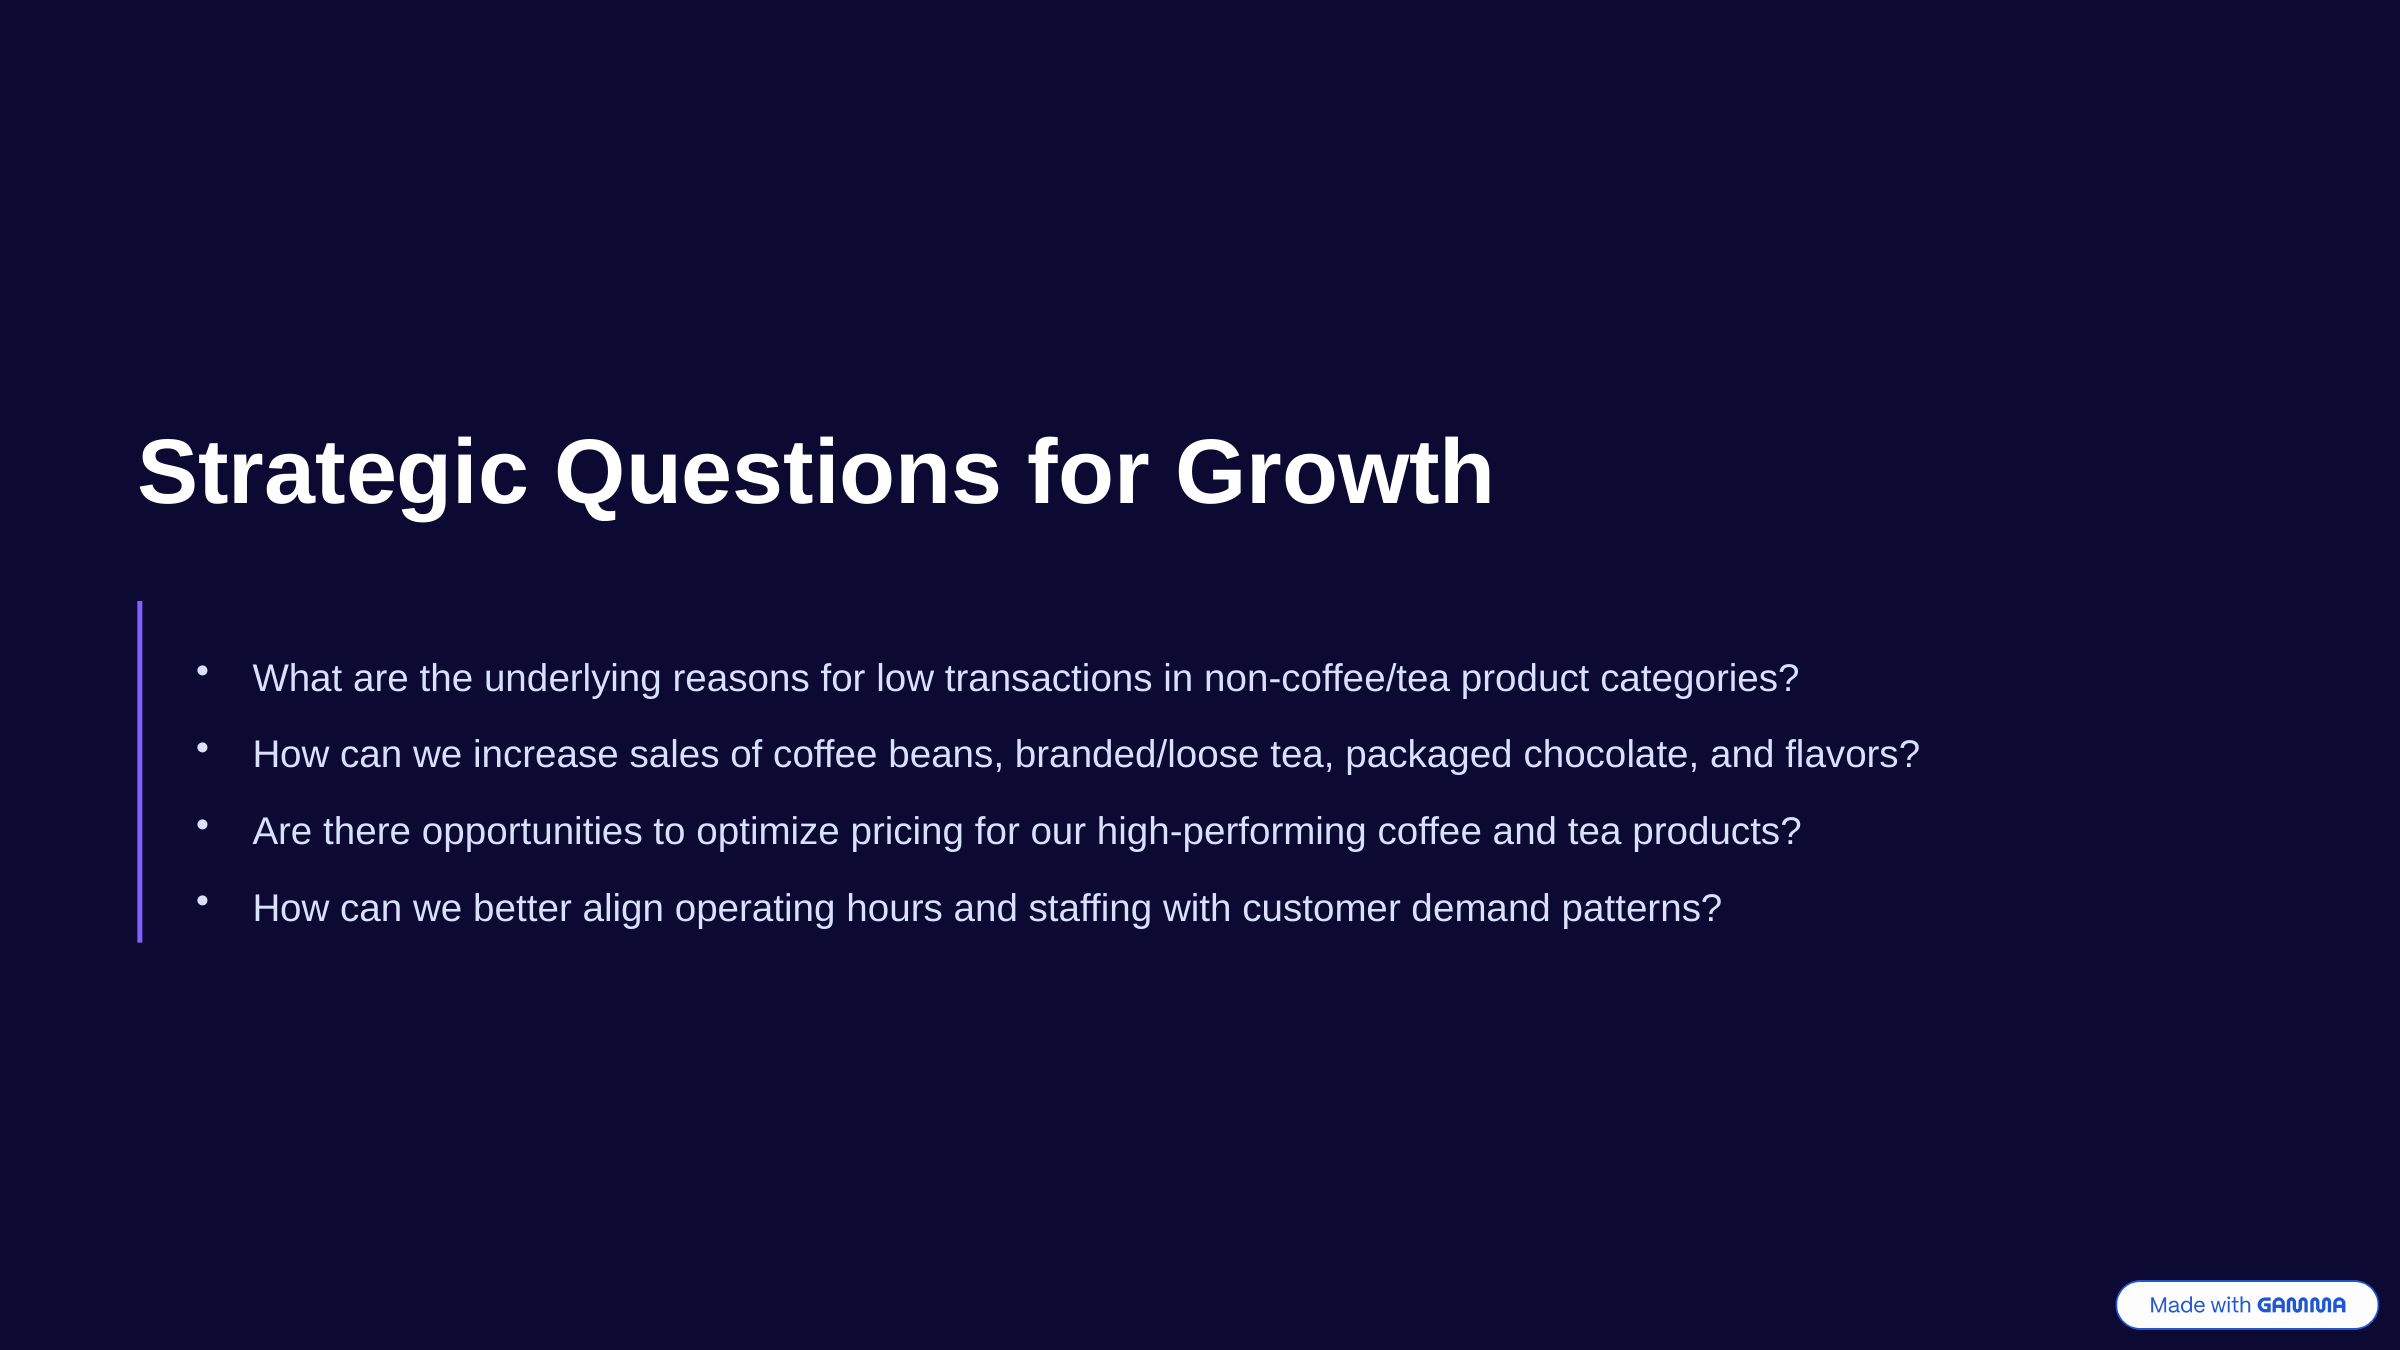

Strategic Questions for Growth

What are the underlying reasons for low transactions in non-coffee/tea product categories?
How can we increase sales of coffee beans, branded/loose tea, packaged chocolate, and flavors?
Are there opportunities to optimize pricing for our high-performing coffee and tea products?
How can we better align operating hours and staffing with customer demand patterns?